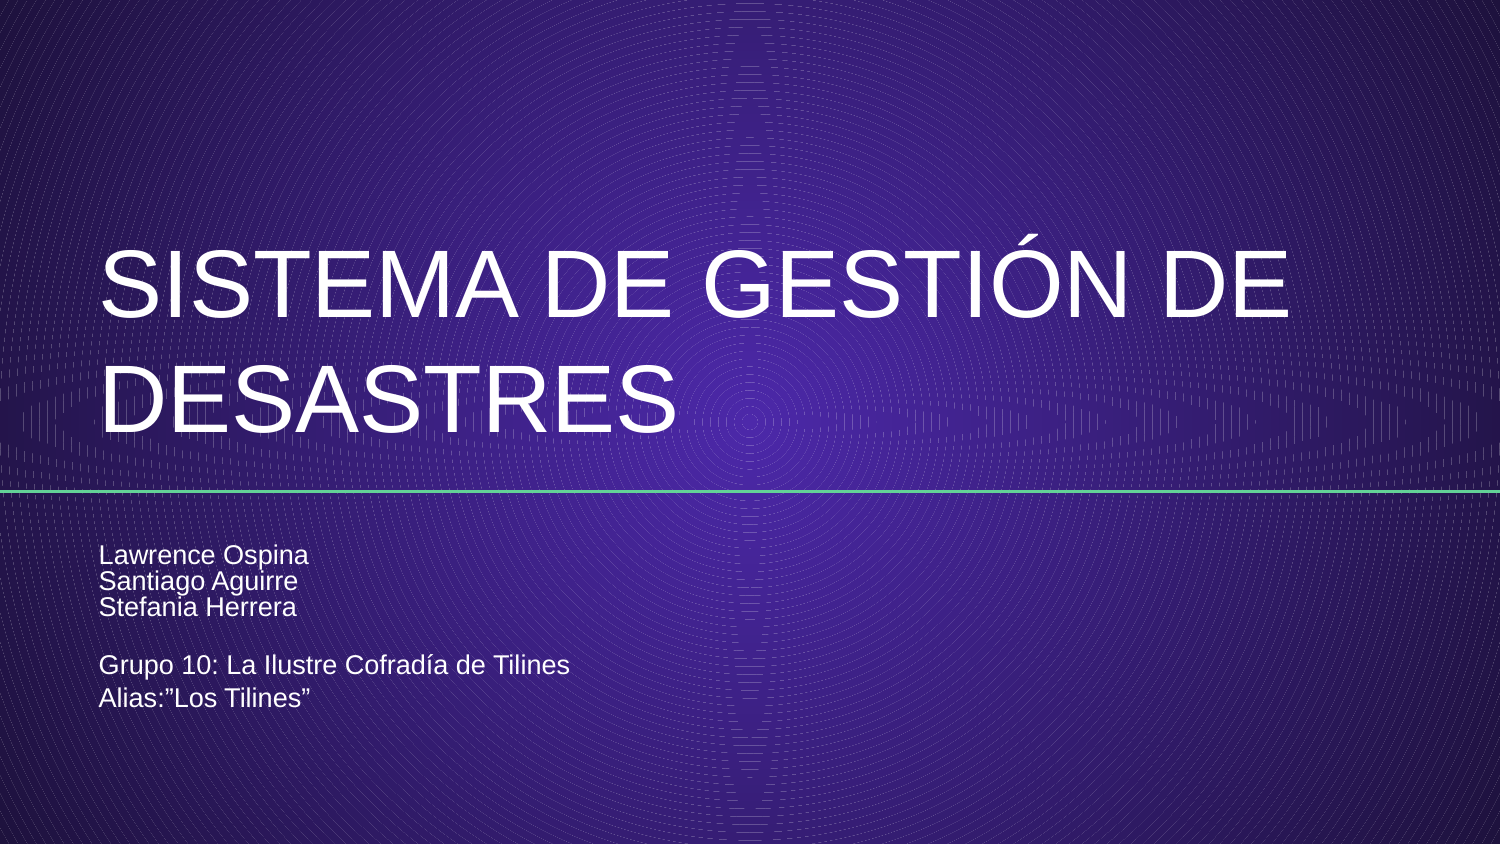

# SISTEMA DE GESTIÓN DE DESASTRES
Lawrence Ospina
Santiago Aguirre
Stefania Herrera

Grupo 10: La Ilustre Cofradía de Tilines
Alias:”Los Tilines”